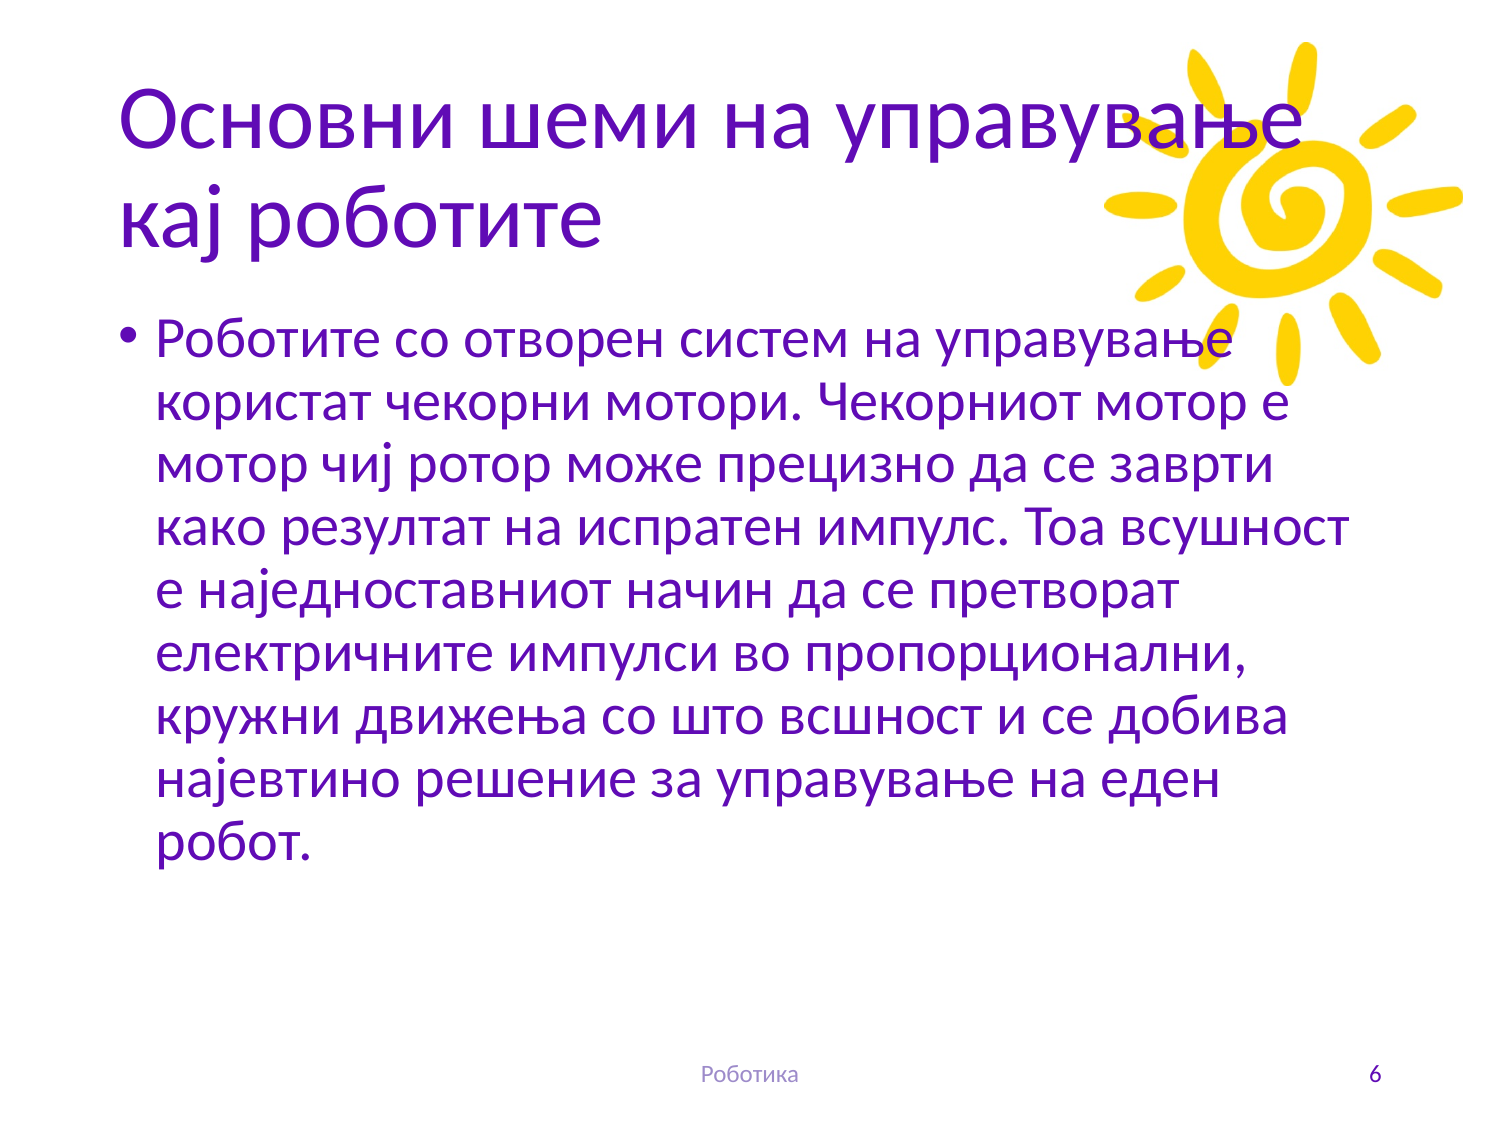

# Основни шеми на управување кај роботите
Роботите со отворен систем на управување користат чекорни мотори. Чекорниот мотор е мотор чиј ротор може прецизно да се заврти како резултат на испратен импулс. Тоа всушност е наједноставниот начин да се претворат електричните импулси во пропорционални, кружни движења со што всшност и се добива најевтино решение за управување на еден робот.
Роботика
6